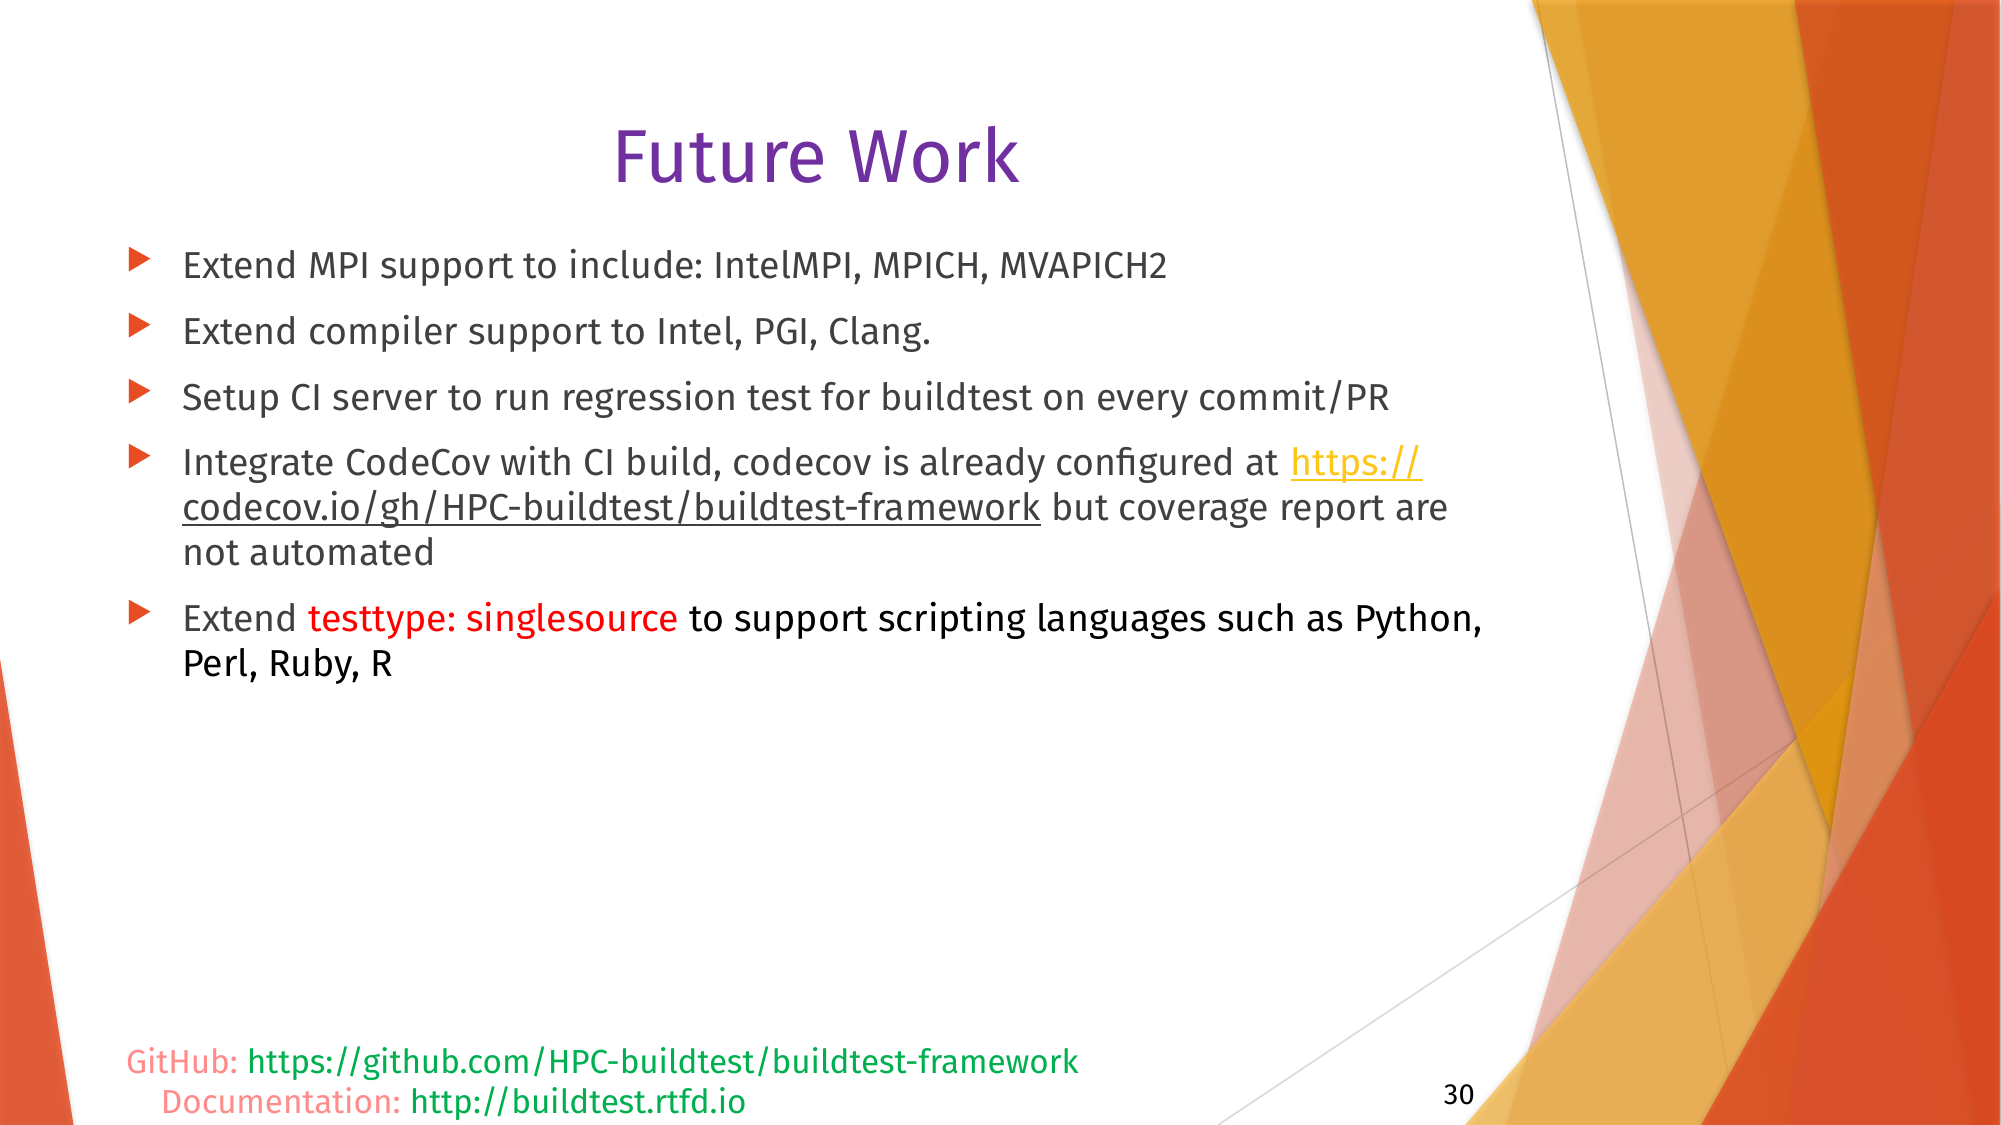

# Future Work
Extend MPI support to include: IntelMPI, MPICH, MVAPICH2
Extend compiler support to Intel, PGI, Clang.
Setup CI server to run regression test for buildtest on every commit/PR
Integrate CodeCov with CI build, codecov is already configured at https://codecov.io/gh/HPC-buildtest/buildtest-framework but coverage report are not automated
Extend testtype: singlesource to support scripting languages such as Python, Perl, Ruby, R
GitHub: https://github.com/HPC-buildtest/buildtest-framework           Documentation: http://buildtest.rtfd.io
30